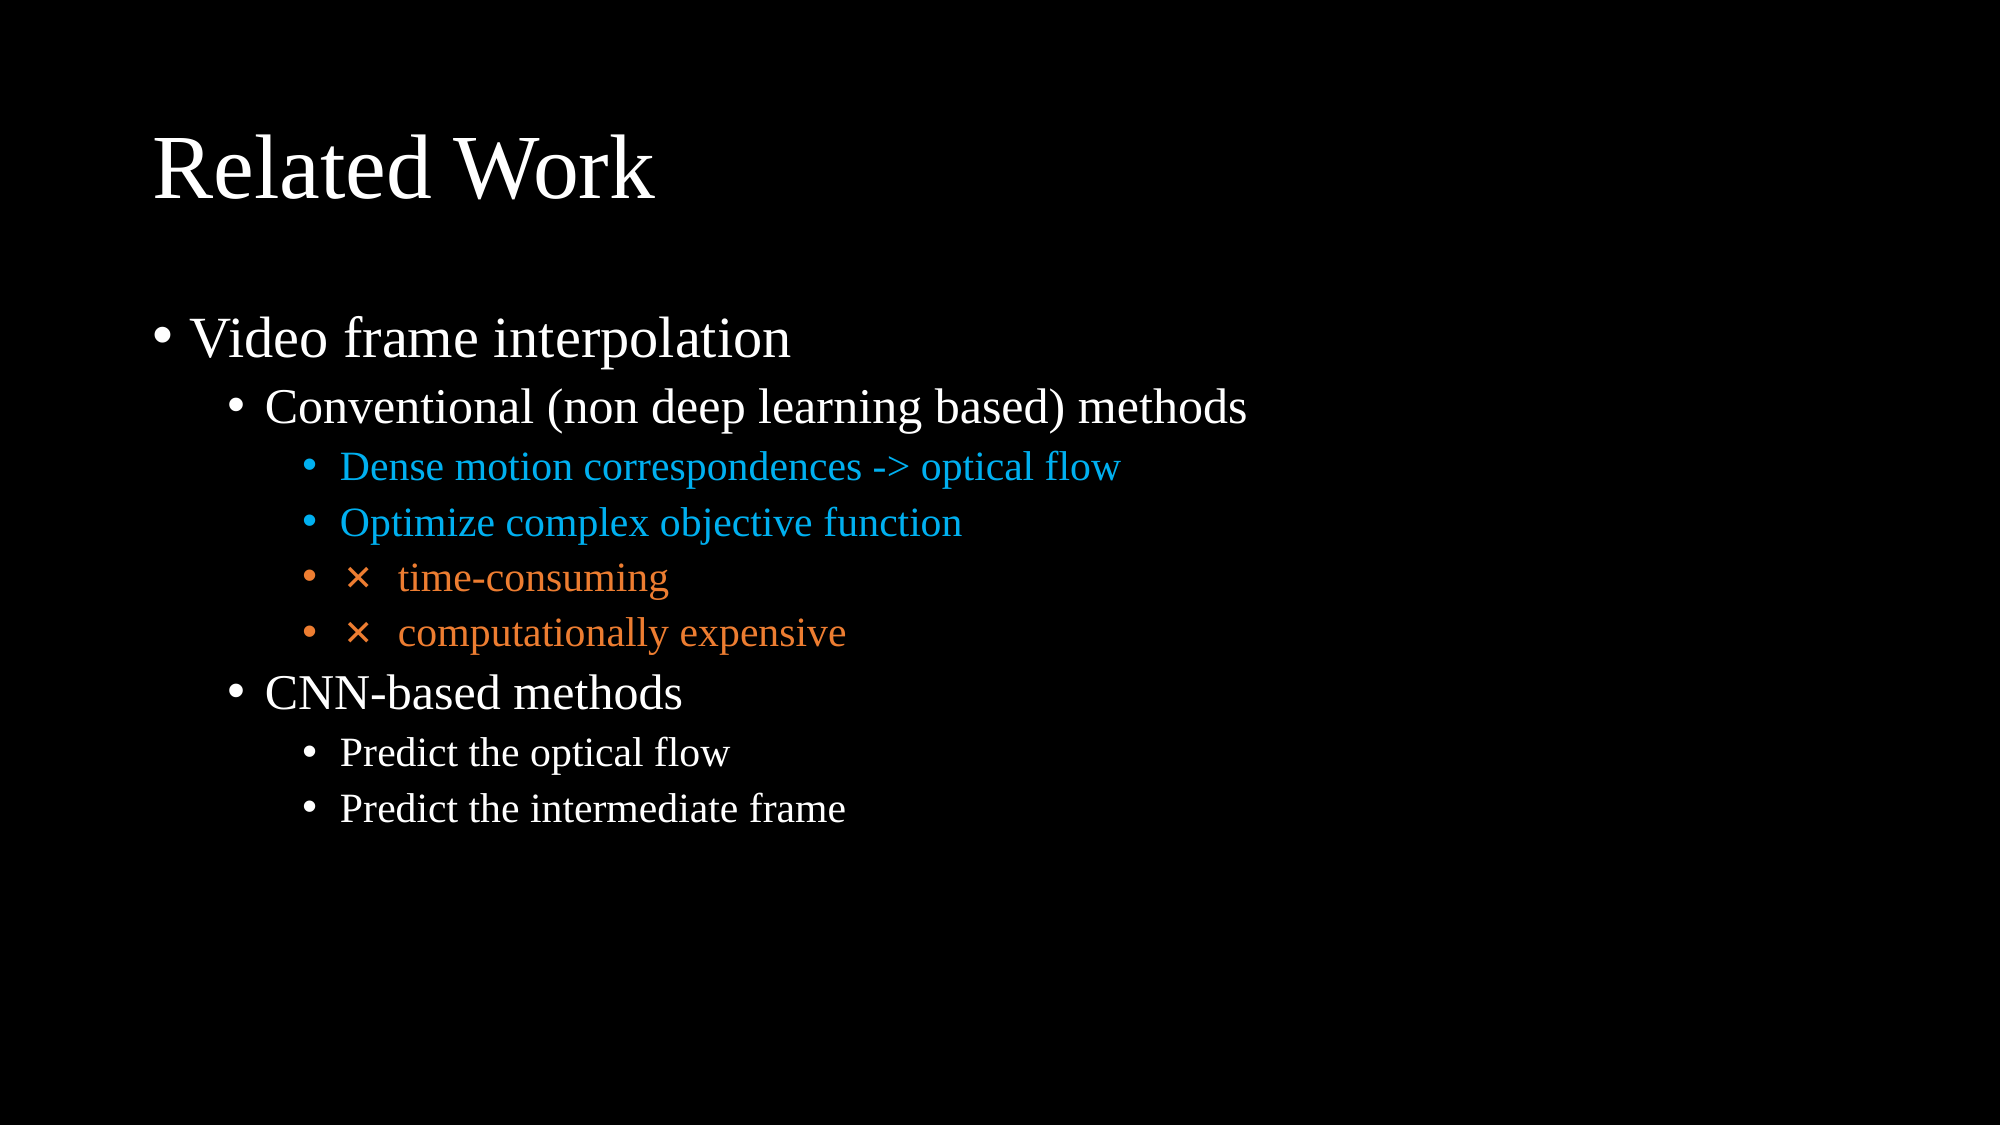

# Related Work
Video frame interpolation
Conventional (non deep learning based) methods
Dense motion correspondences -> optical flow
Optimize complex objective function
✗  time-consuming
✗  computationally expensive
CNN-based methods
Predict the optical flow
Predict the intermediate frame